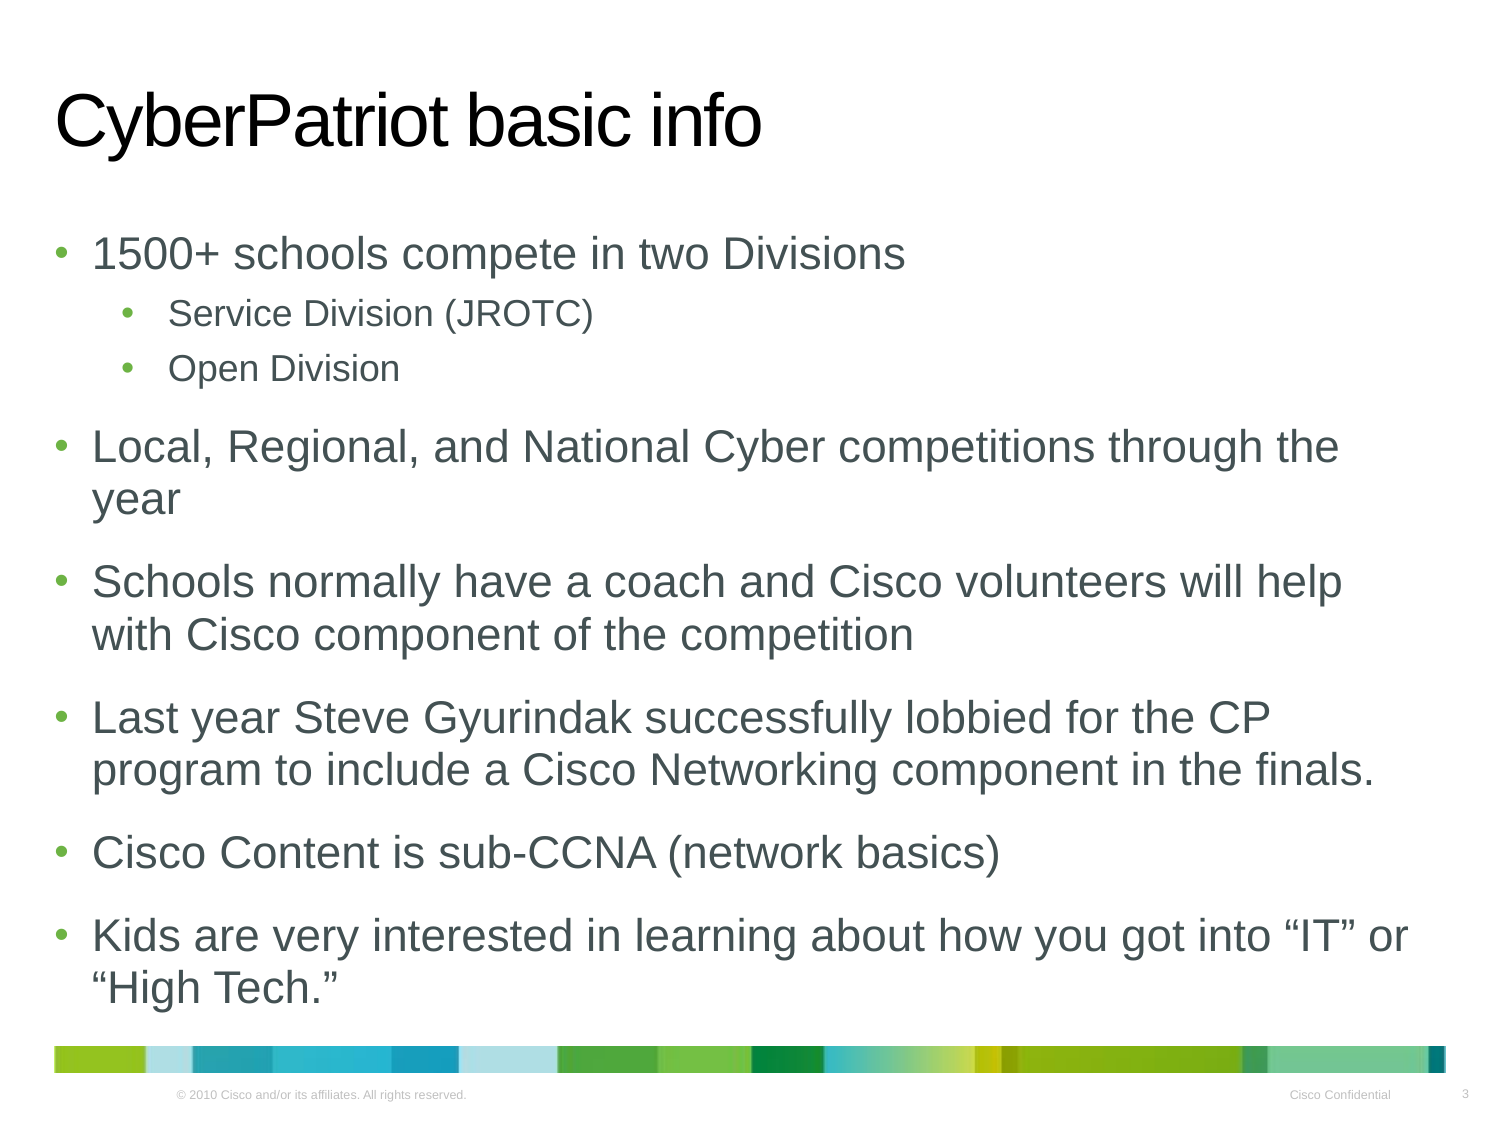

# CyberPatriot basic info
1500+ schools compete in two Divisions
Service Division (JROTC)
Open Division
Local, Regional, and National Cyber competitions through the year
Schools normally have a coach and Cisco volunteers will help with Cisco component of the competition
Last year Steve Gyurindak successfully lobbied for the CP program to include a Cisco Networking component in the finals.
Cisco Content is sub-CCNA (network basics)
Kids are very interested in learning about how you got into “IT” or “High Tech.”